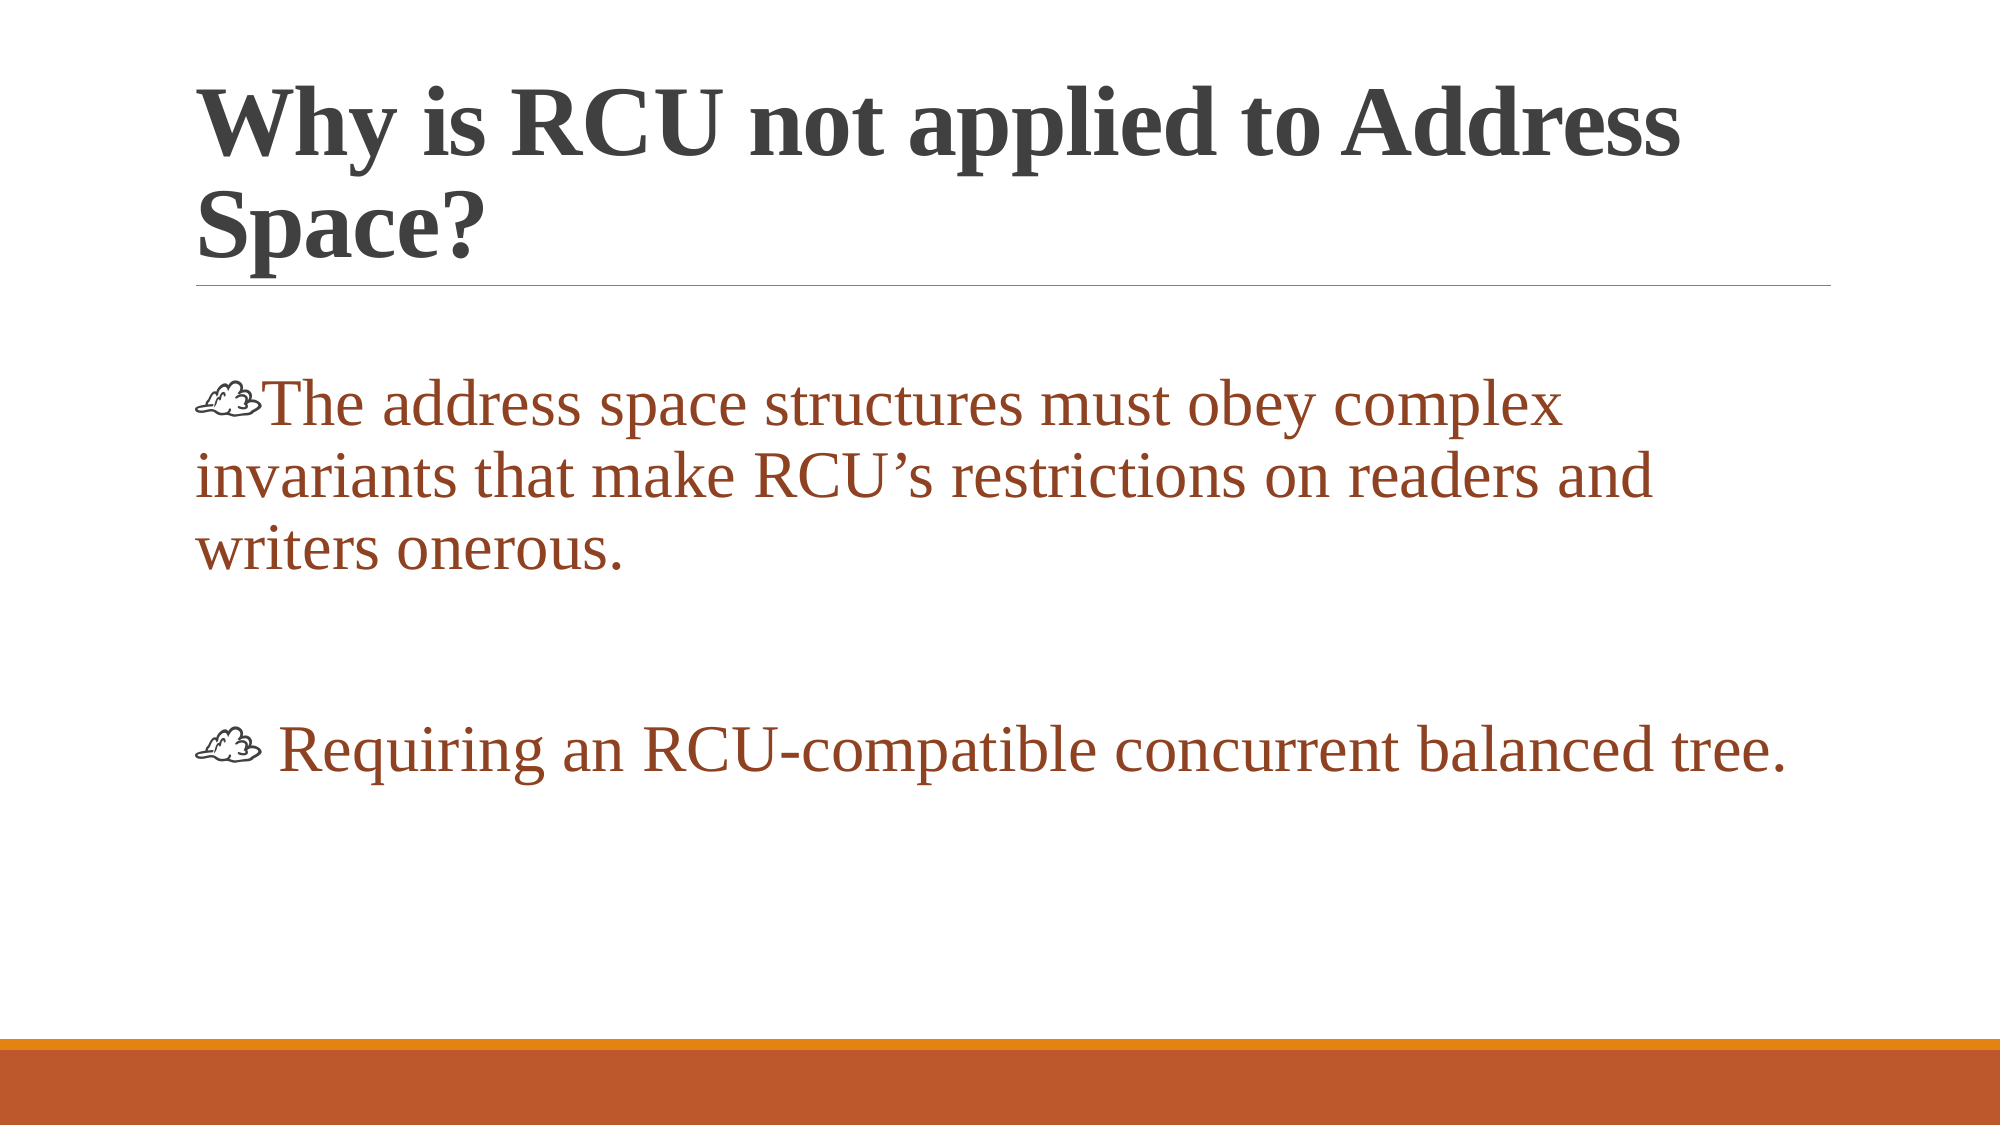

# Why is RCU not applied to Address Space?
☁The address space structures must obey complex invariants that make RCU’s restrictions on readers and writers onerous.

☁ Requiring an RCU-compatible concurrent balanced tree.